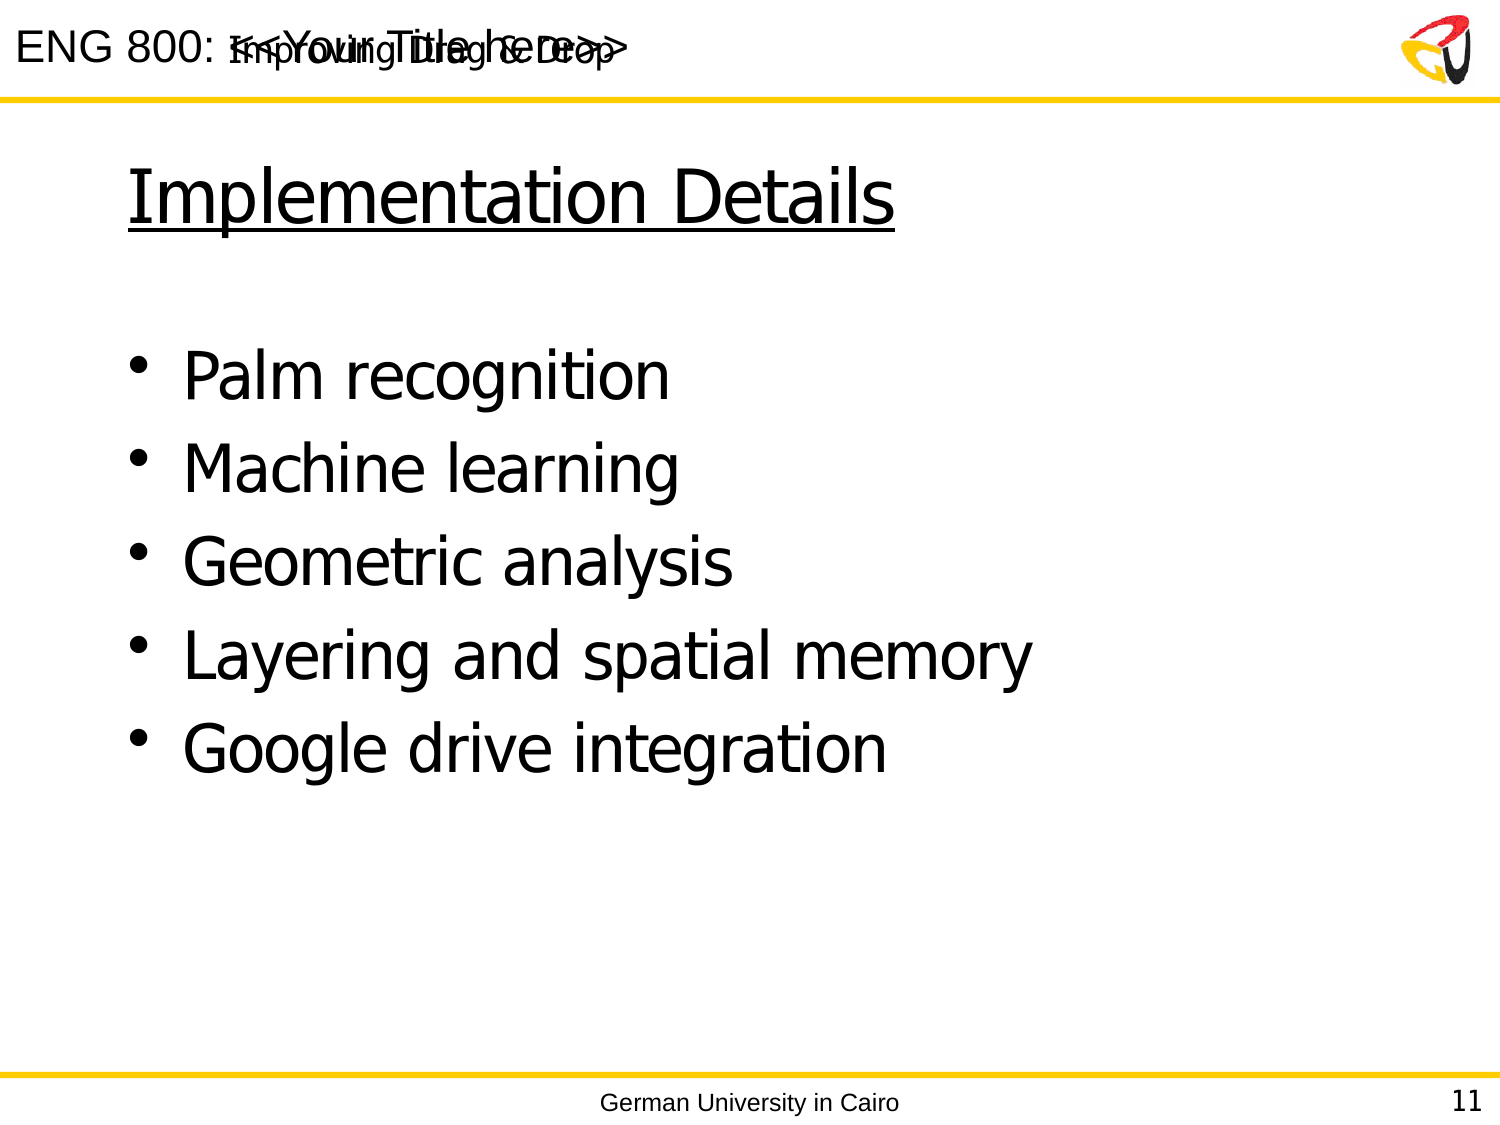

Improving Drag & Drop
# Implementation Details
Palm recognition
Machine learning​
Geometric analysis
Layering and spatial memory
Google drive integration

11